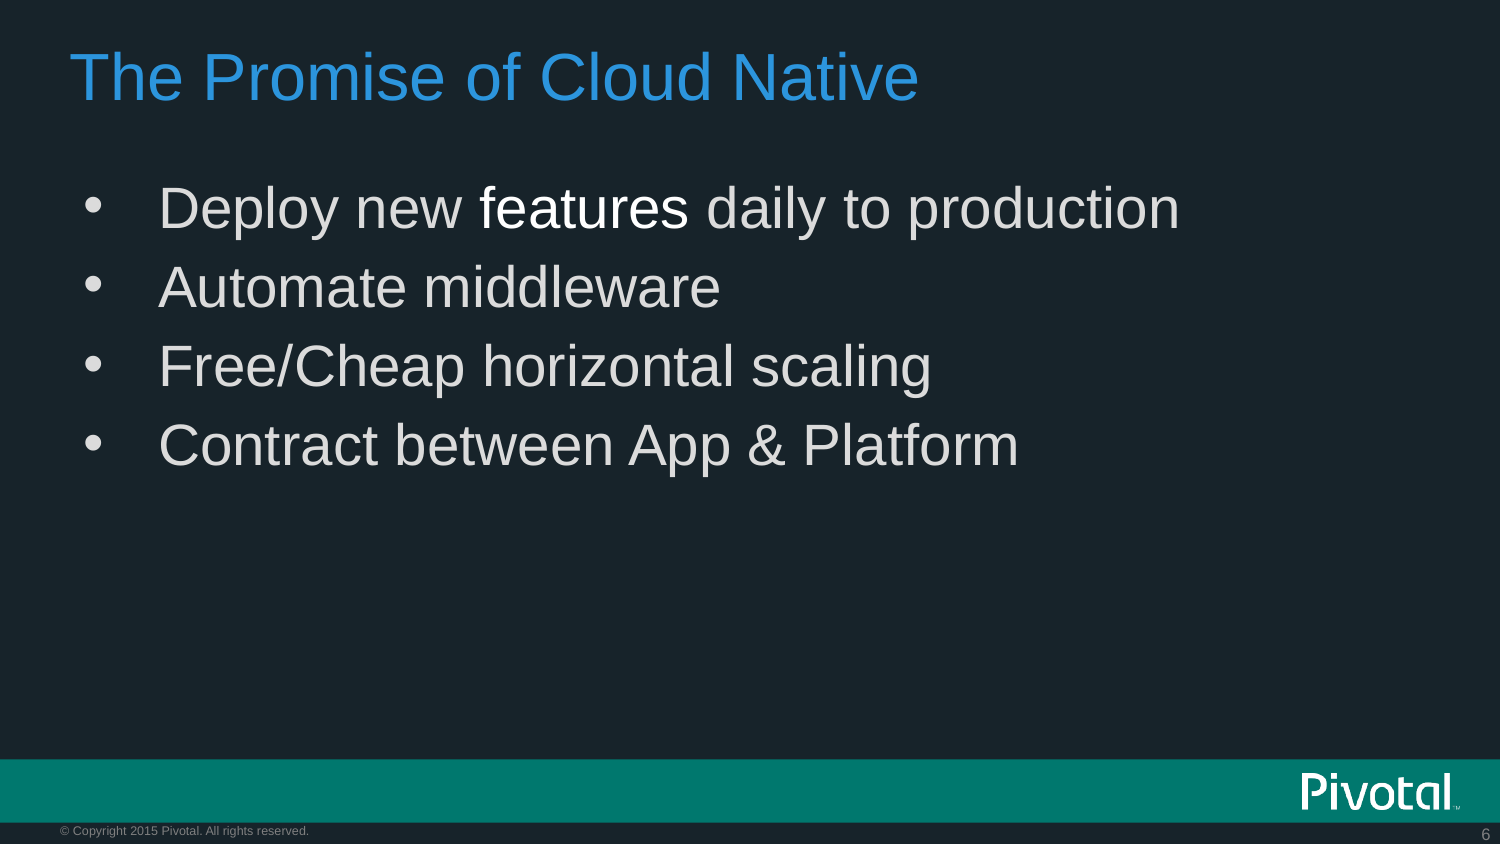

# The Promise of Cloud Native
Deploy new features daily to production
Automate middleware
Free/Cheap horizontal scaling
Contract between App & Platform